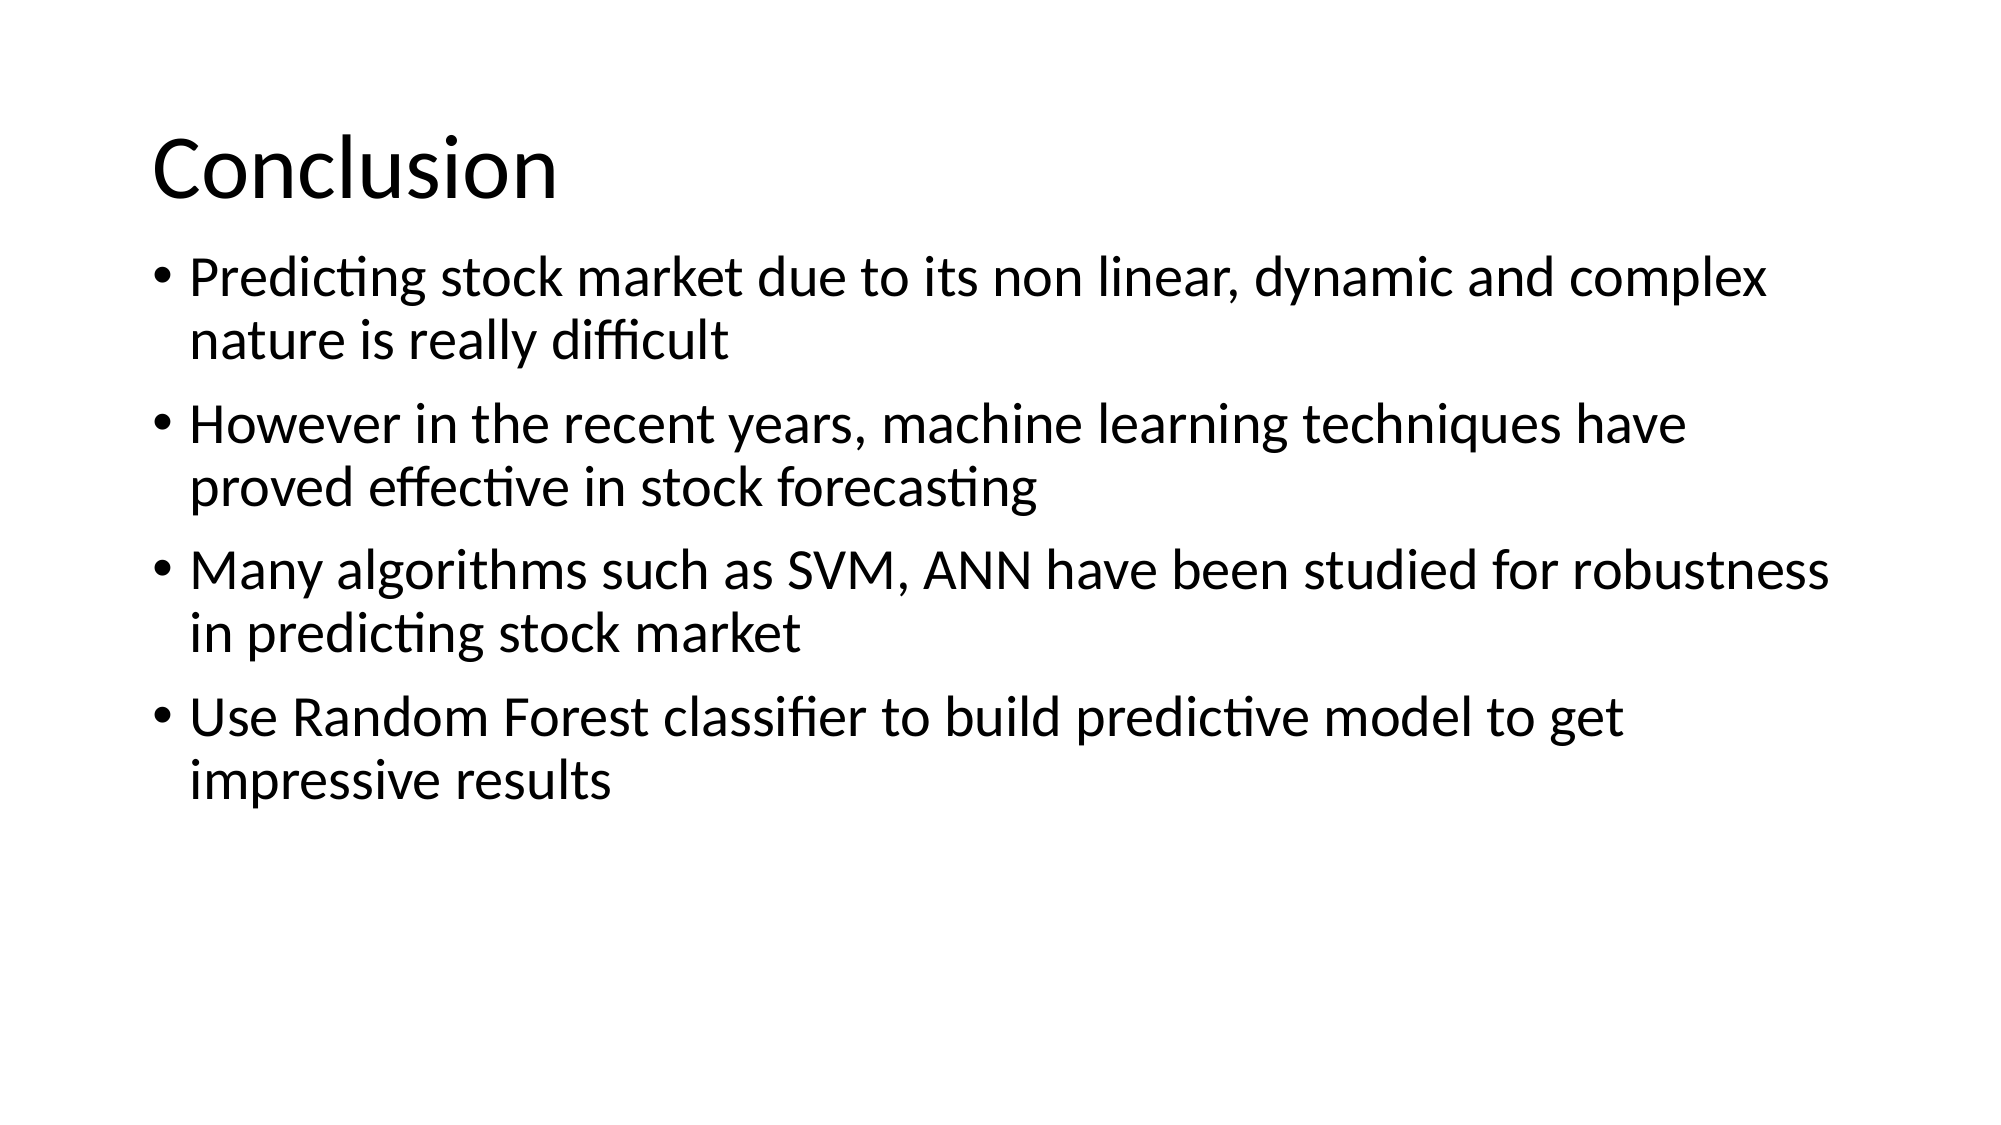

# Conclusion
Predicting stock market due to its non linear, dynamic and complex nature is really difficult
However in the recent years, machine learning techniques have proved effective in stock forecasting
Many algorithms such as SVM, ANN have been studied for robustness in predicting stock market
Use Random Forest classifier to build predictive model to get impressive results